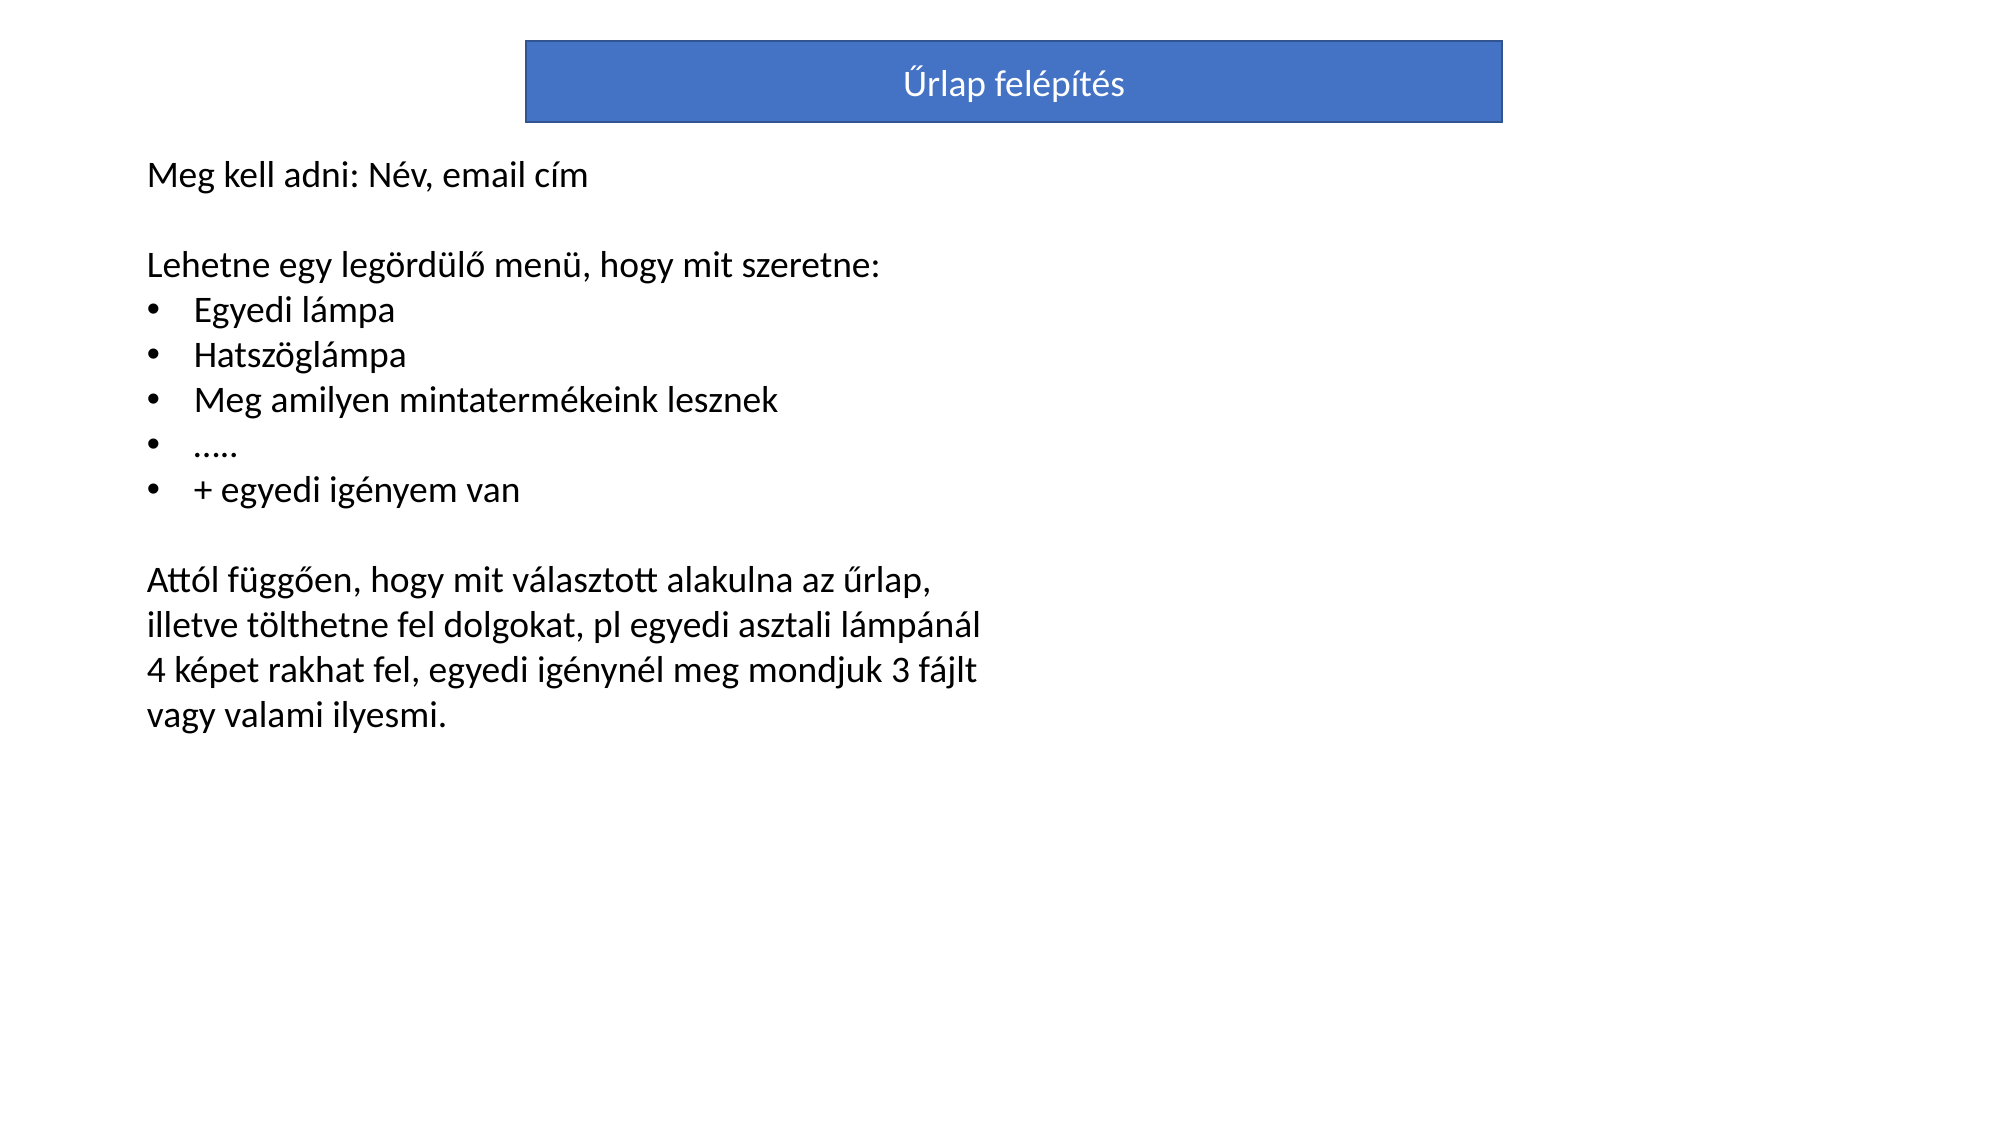

Űrlap felépítés
Meg kell adni: Név, email cím

Lehetne egy legördülő menü, hogy mit szeretne:
Egyedi lámpa
Hatszöglámpa
Meg amilyen mintatermékeink lesznek
…..
+ egyedi igényem van

Attól függően, hogy mit választott alakulna az űrlap, illetve tölthetne fel dolgokat, pl egyedi asztali lámpánál 4 képet rakhat fel, egyedi igénynél meg mondjuk 3 fájlt vagy valami ilyesmi.
Kapcsolat

(ide aztán jöhetnek elérhetőségek, facebook emailcím meg űrlap)